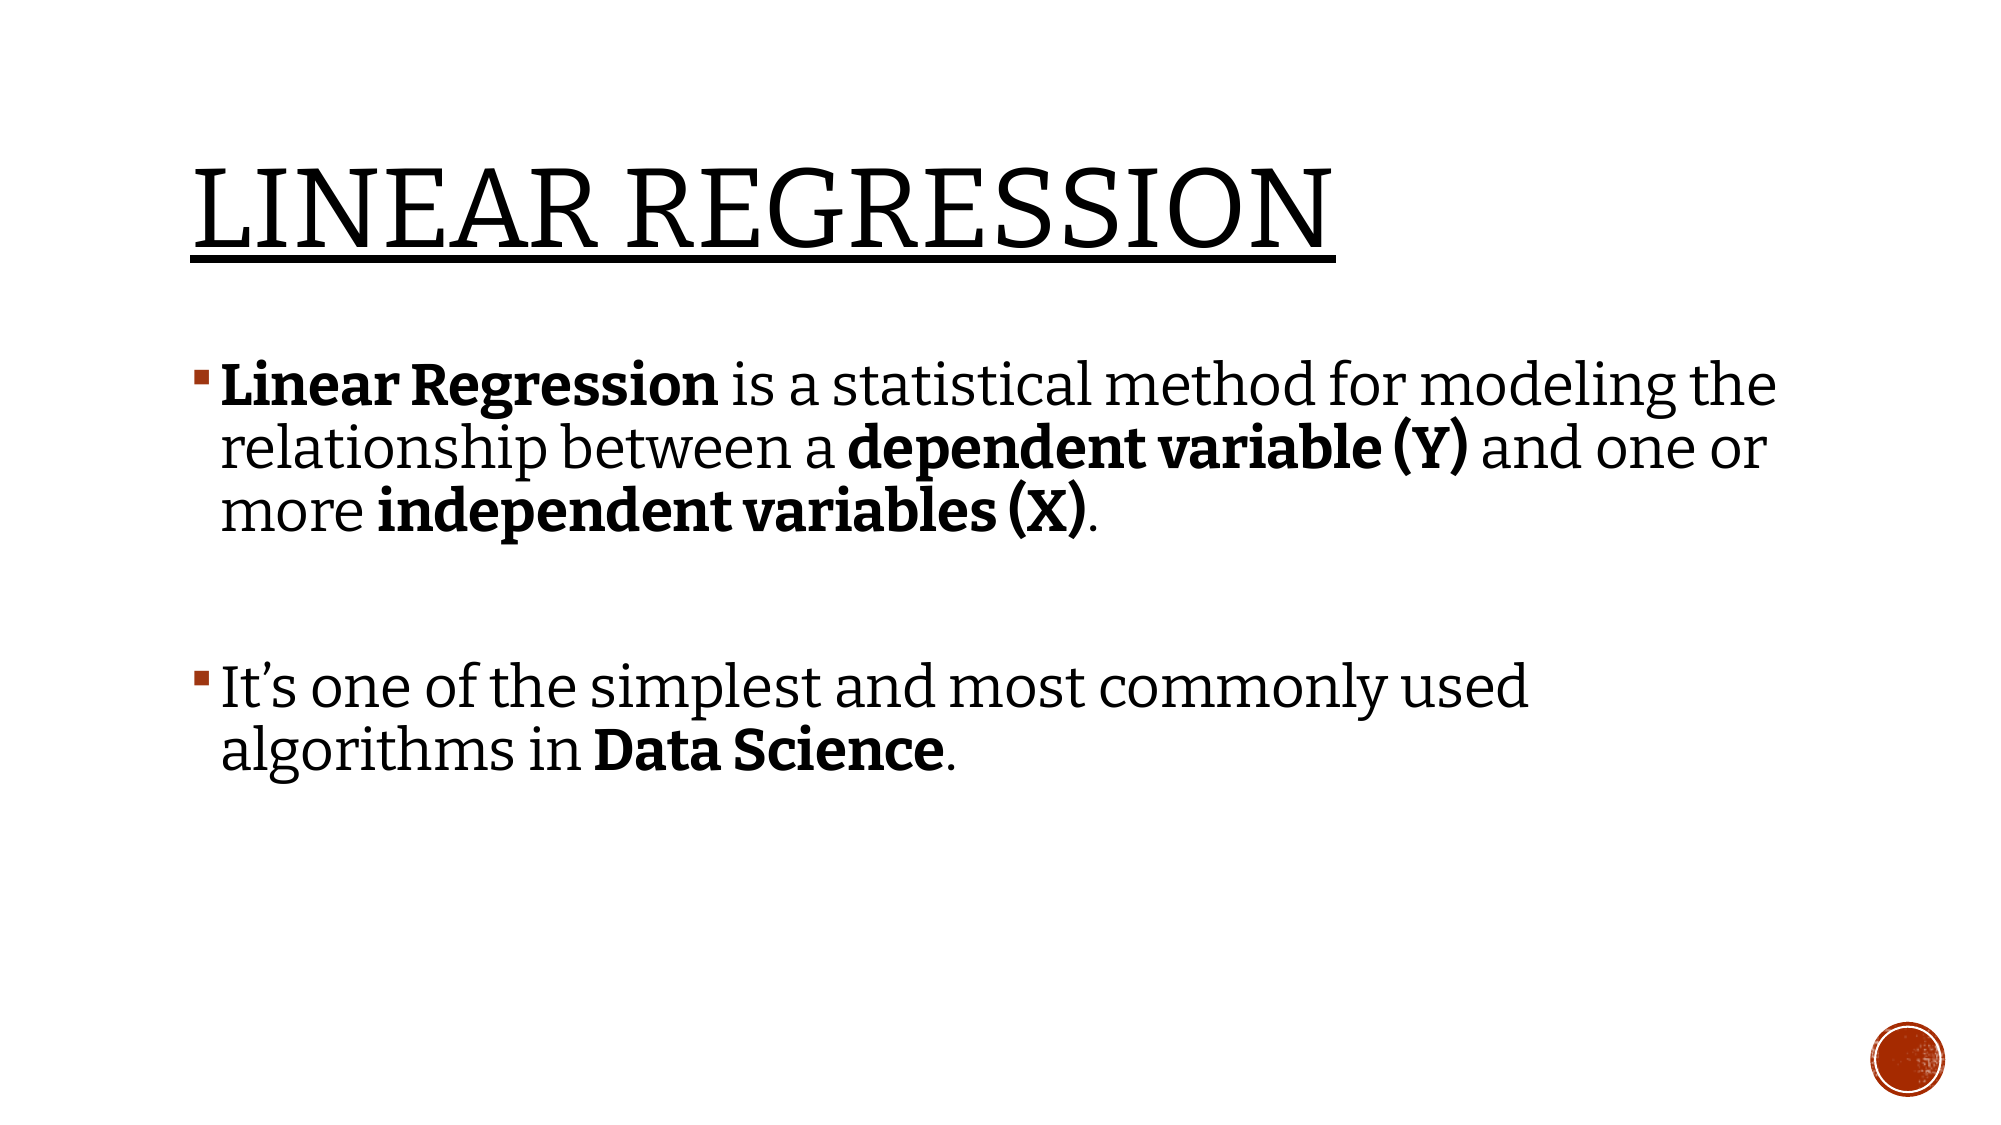

# LINEAR REGRESSION
Linear Regression is a statistical method for modeling the relationship between a dependent variable (Y) and one or more independent variables (X).

It’s one of the simplest and most commonly used algorithms in Data Science.